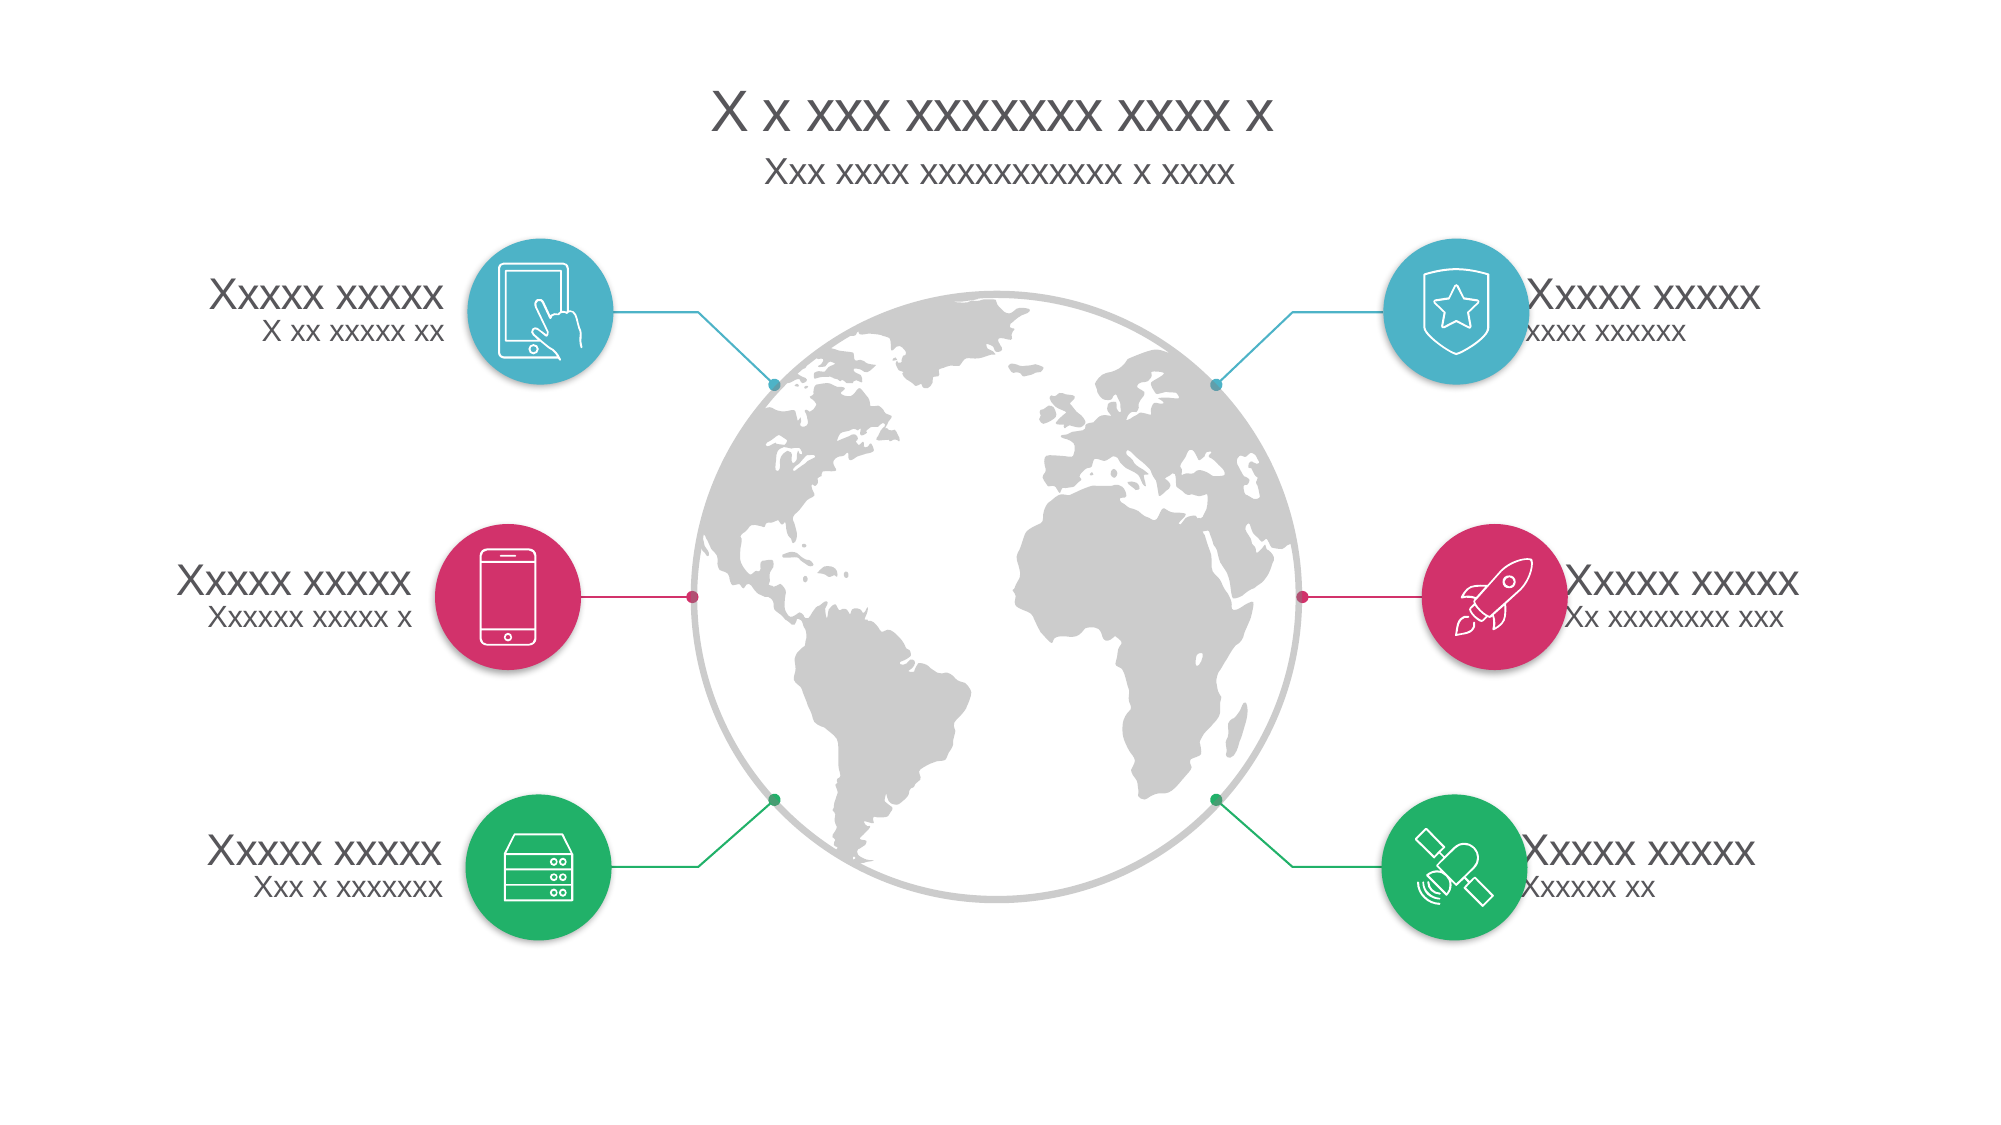

# X x xxx xxxxxxx xxxx x
Xxx xxxx xxxxxxxxxxx x xxxx

Xxxxx xxxxx
X xx xxxxx xx
Xxxxx xxxxx
xxxx xxxxxx

Xxxxx xxxxx
Xxxxxx xxxxx x
Xxxxx xxxxx
Xx xxxxxxxx xxx

Xxxxx xxxxx
Xxx x xxxxxxx
Xxxxx xxxxx
Xxxxxx xx